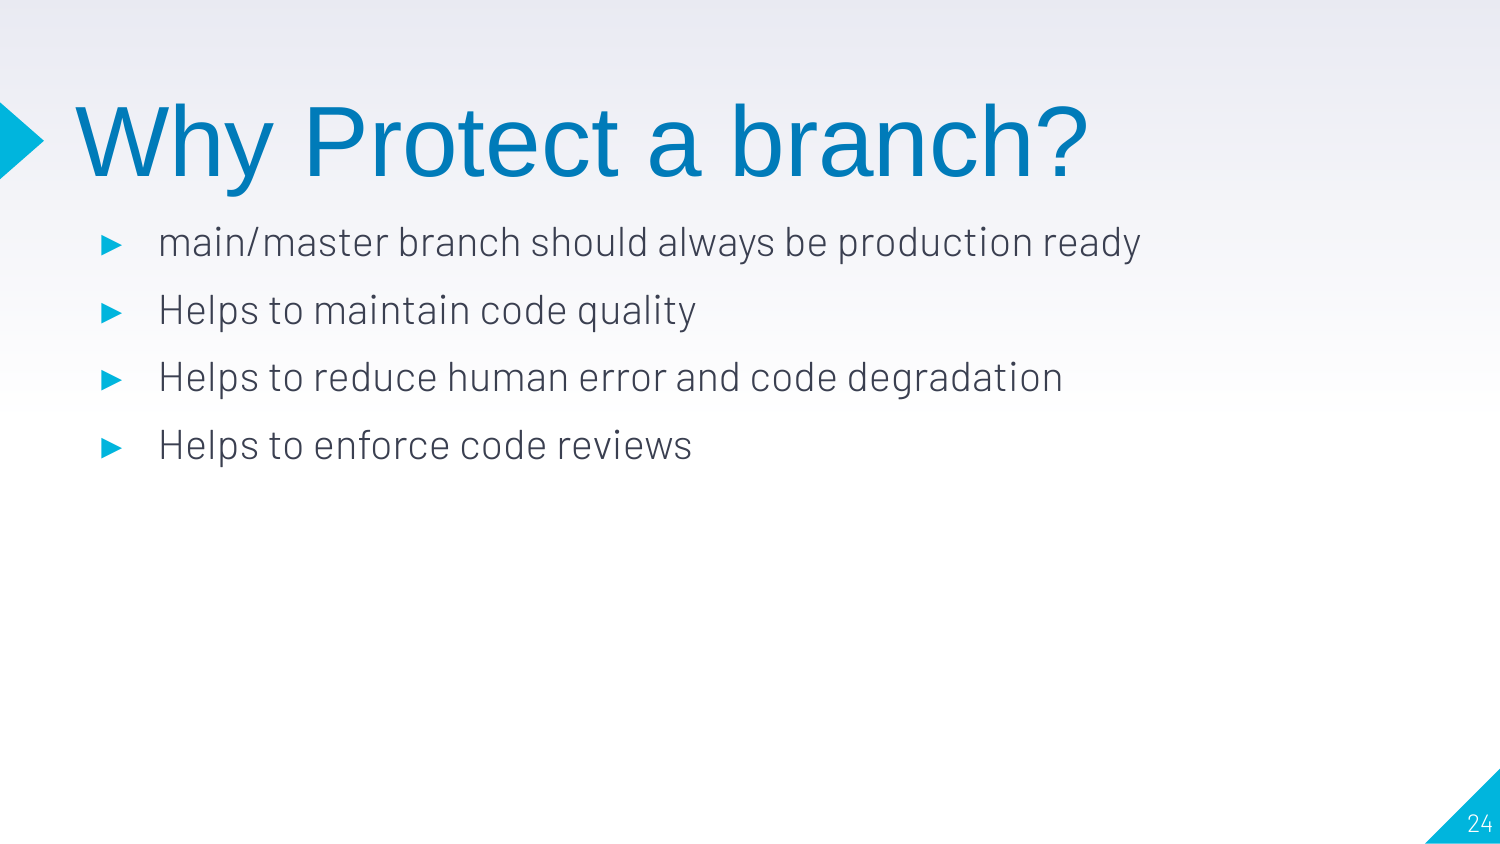

# Why Protect a branch?
main/master branch should always be production ready
Helps to maintain code quality
Helps to reduce human error and code degradation
Helps to enforce code reviews

24